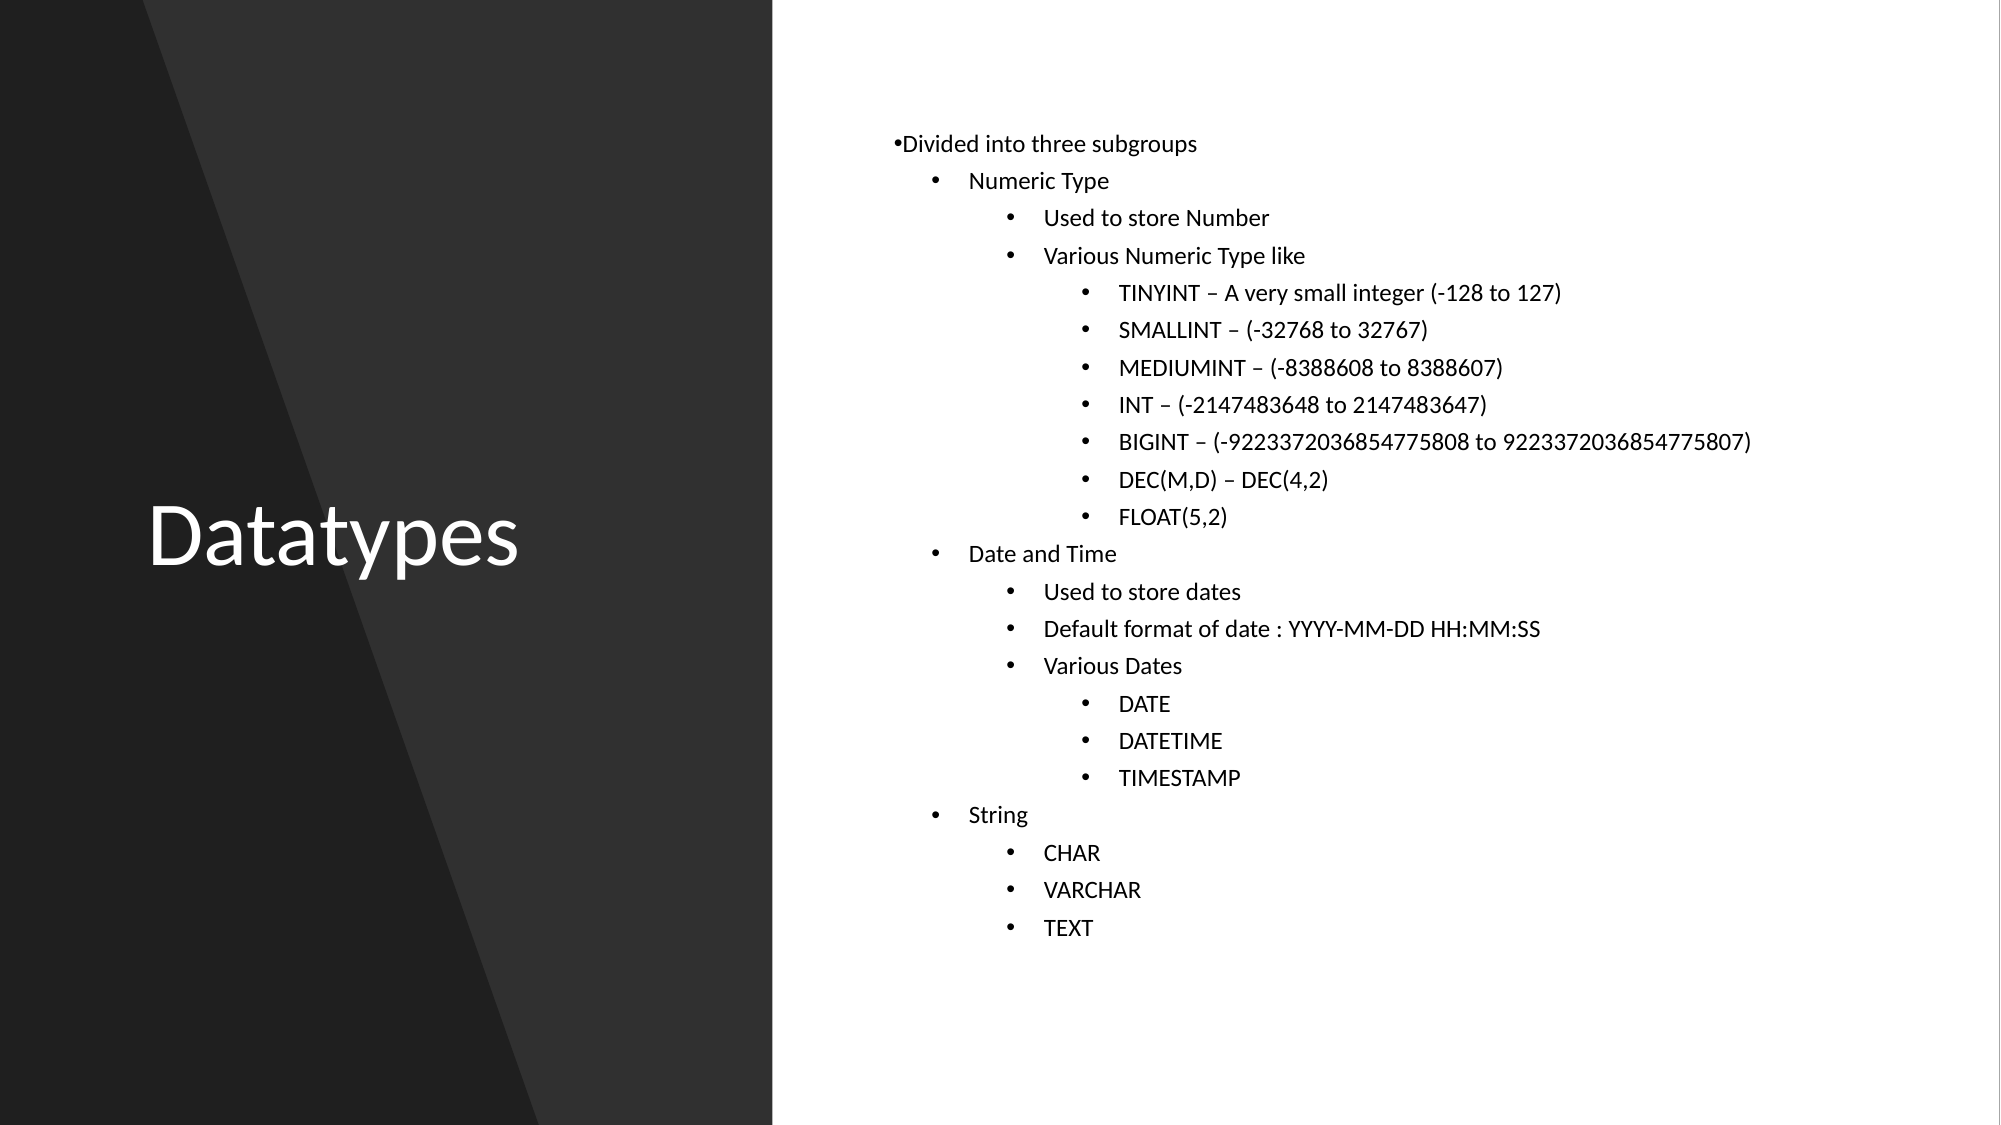

# Datatypes
Divided into three subgroups
Numeric Type
Used to store Number
Various Numeric Type like
TINYINT – A very small integer (-128 to 127)
SMALLINT – (-32768 to 32767)
MEDIUMINT – (-8388608 to 8388607)
INT – (-2147483648 to 2147483647)
BIGINT – (-9223372036854775808 to 9223372036854775807)
DEC(M,D) – DEC(4,2)
FLOAT(5,2)
Date and Time
Used to store dates
Default format of date : YYYY-MM-DD HH:MM:SS
Various Dates
DATE
DATETIME
TIMESTAMP
String
CHAR
VARCHAR
TEXT